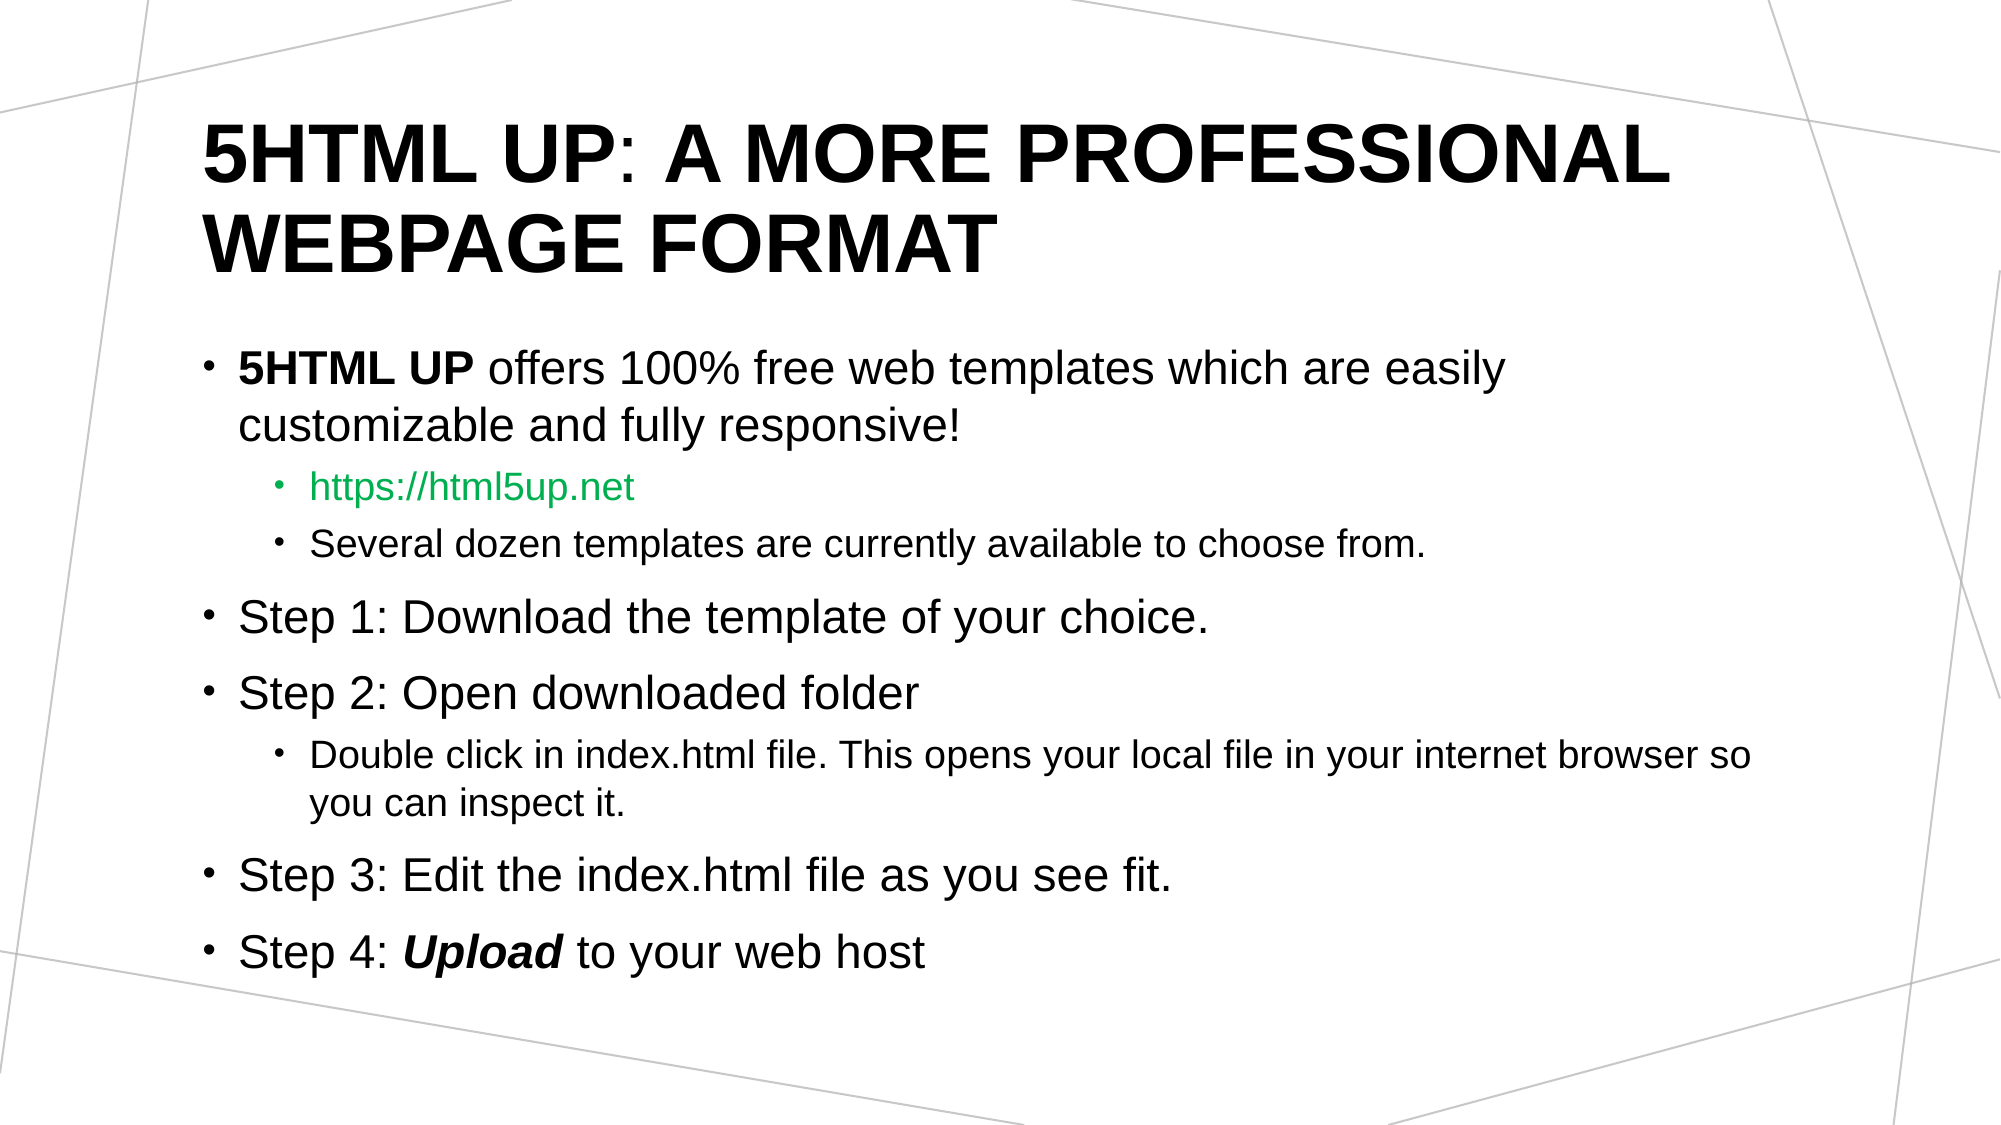

# 5html up: a more professional webpage format
5HTML UP offers 100% free web templates which are easily customizable and fully responsive!
https://html5up.net
Several dozen templates are currently available to choose from.
Step 1: Download the template of your choice.
Step 2: Open downloaded folder
Double click in index.html file. This opens your local file in your internet browser so you can inspect it.
Step 3: Edit the index.html file as you see fit.
Step 4: Upload to your web host